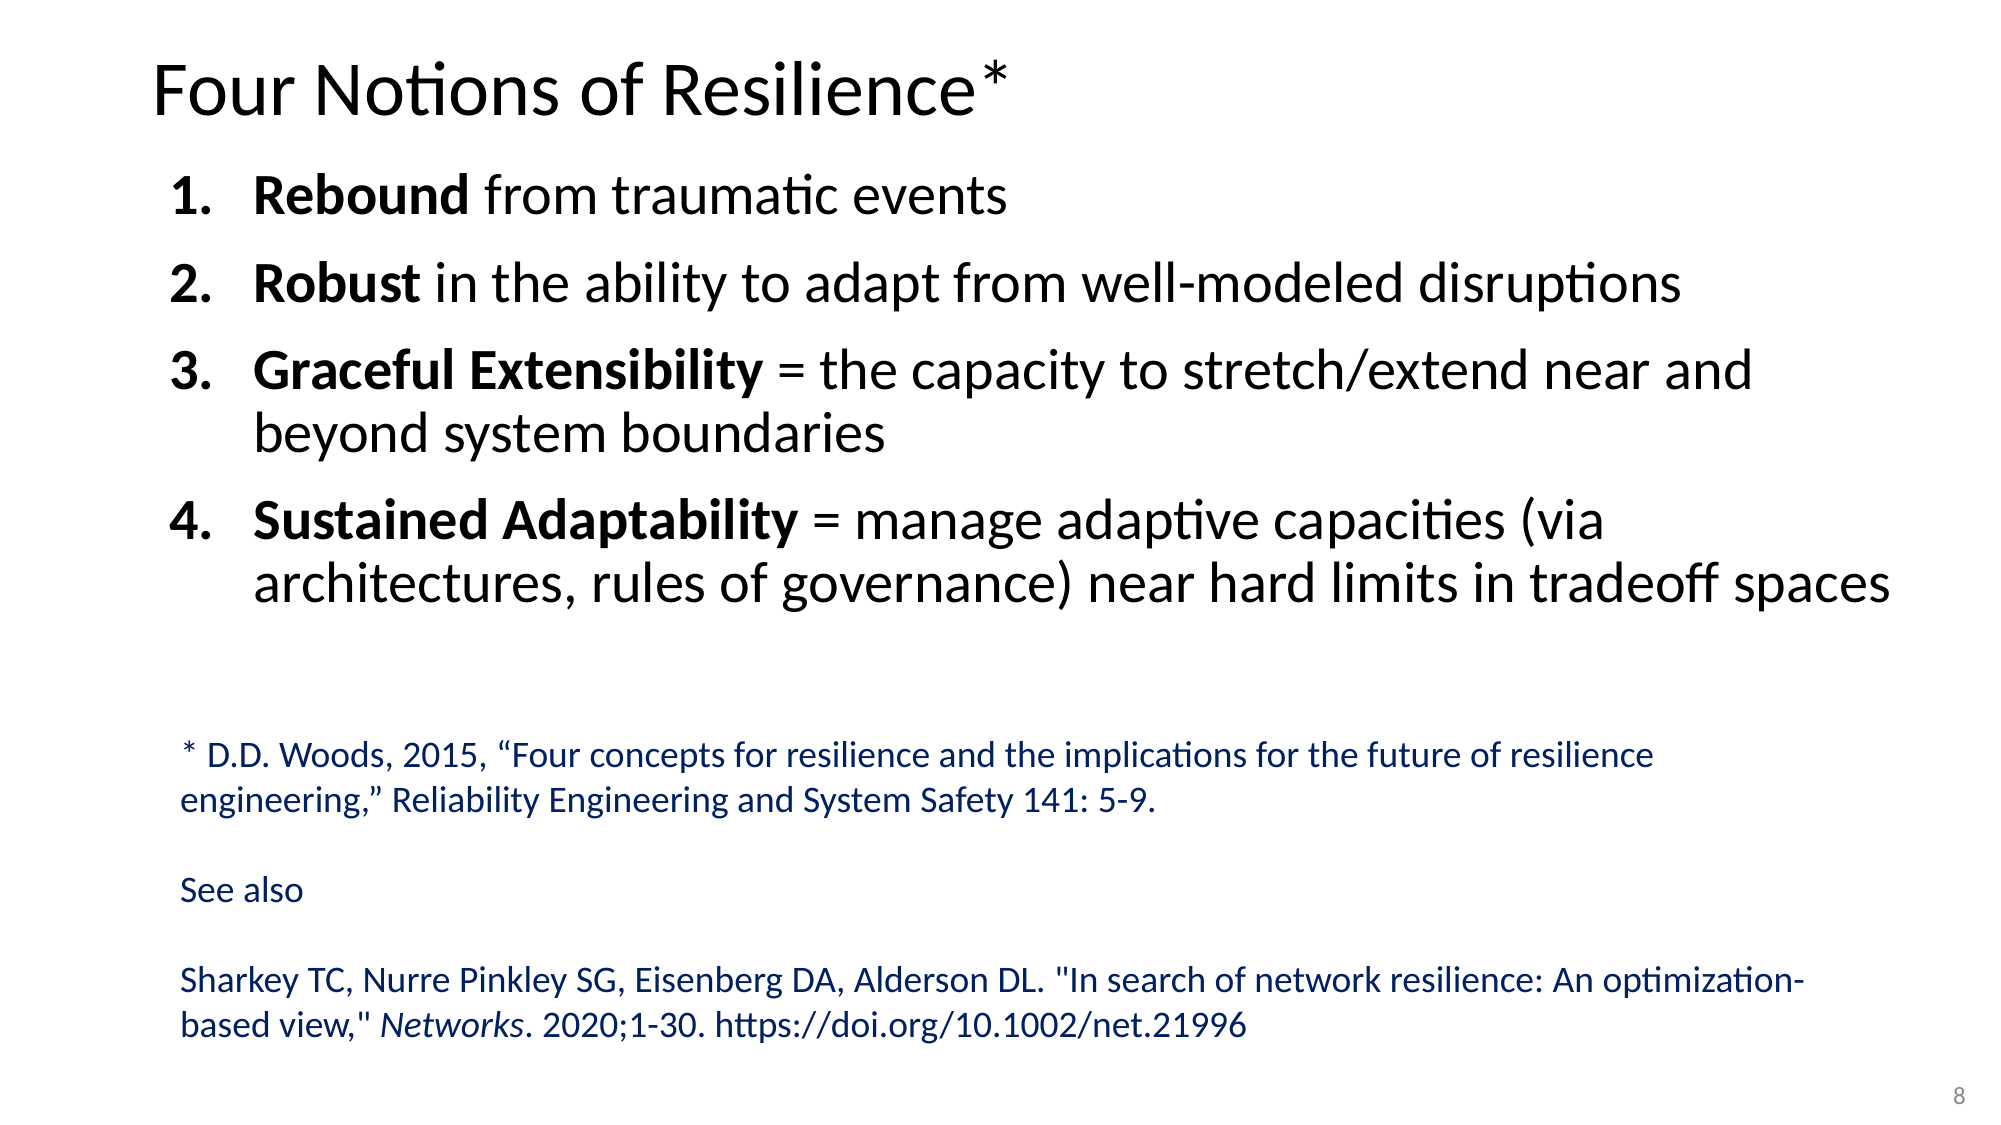

# Four Notions of Resilience*
Rebound from traumatic events
Robust in the ability to adapt from well-modeled disruptions
Graceful Extensibility = the capacity to stretch/extend near and beyond system boundaries
Sustained Adaptability = manage adaptive capacities (via architectures, rules of governance) near hard limits in tradeoff spaces

* D.D. Woods, 2015, “Four concepts for resilience and the implications for the future of resilience engineering,” Reliability Engineering and System Safety 141: 5-9.

See also

Sharkey TC, Nurre Pinkley SG, Eisenberg DA, Alderson DL. "In search of network resilience: An optimization-based view," Networks. 2020;1-30. https://doi.org/10.1002/net.21996
8